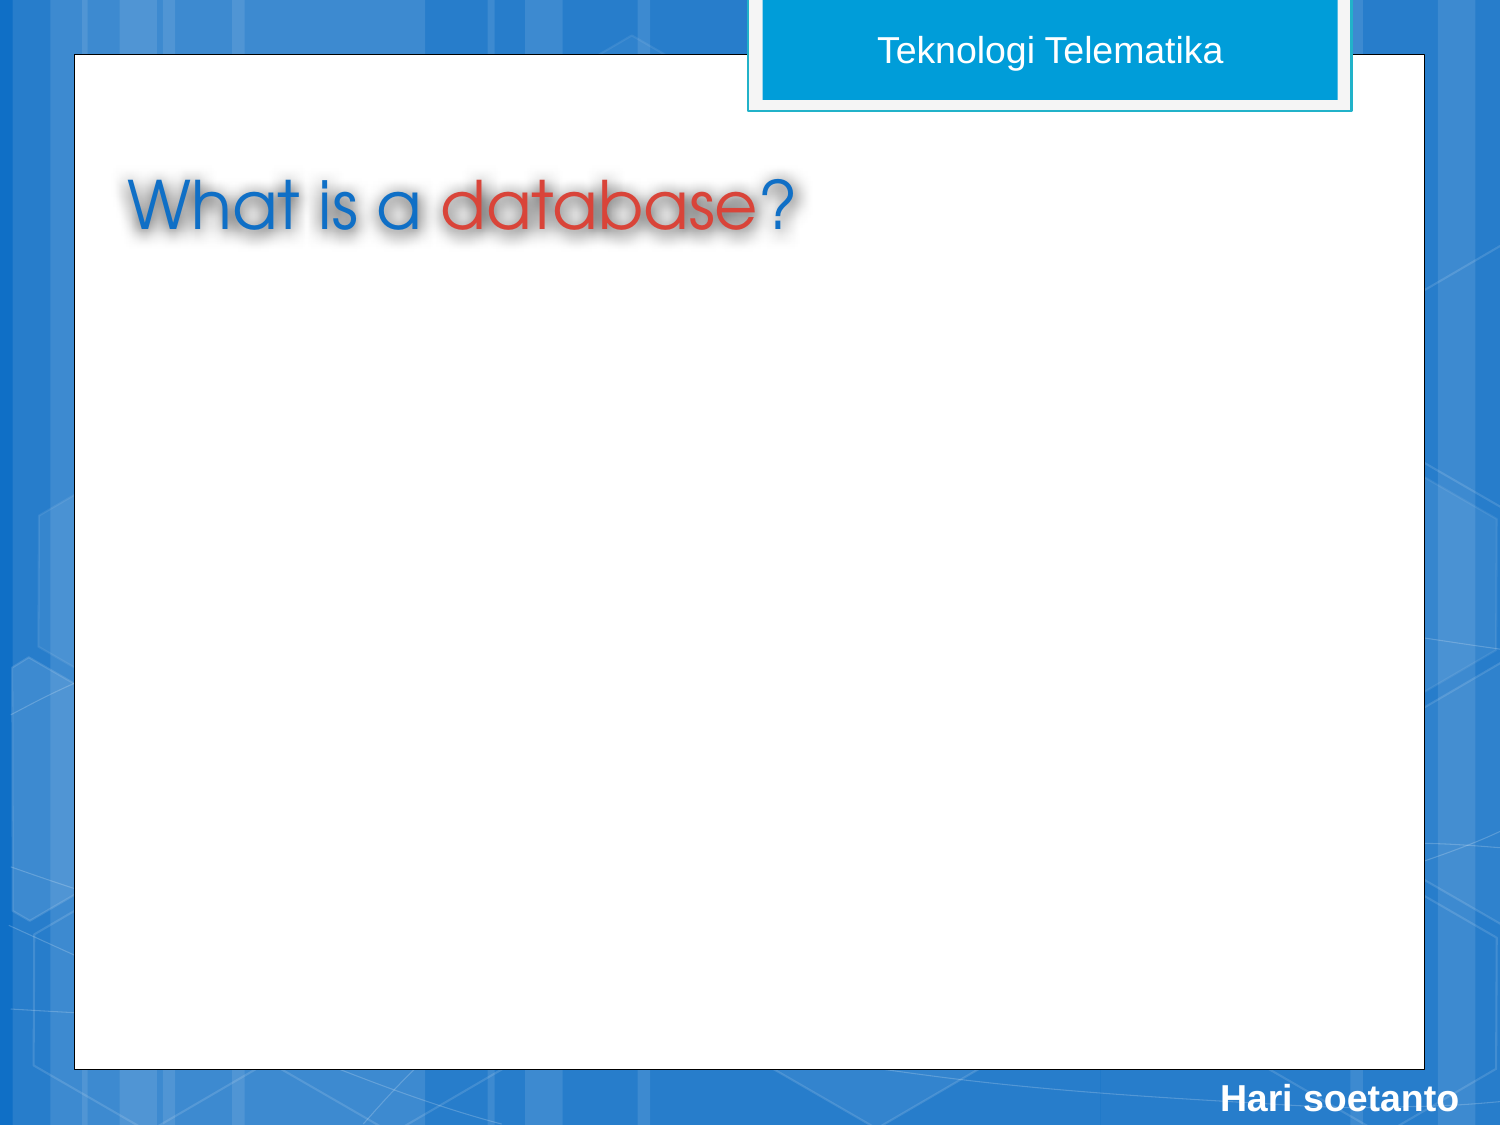

# What is a database?
Collection of data
organized so
you can access,
retrieve, and
use it
Database software
allows you to
Database software
also called database
management system
(DBMS)

Create
forms
and
reports

Create
database

Add,
change,
and delete
data

Sort
and
retrieve
data
Hari soetanto